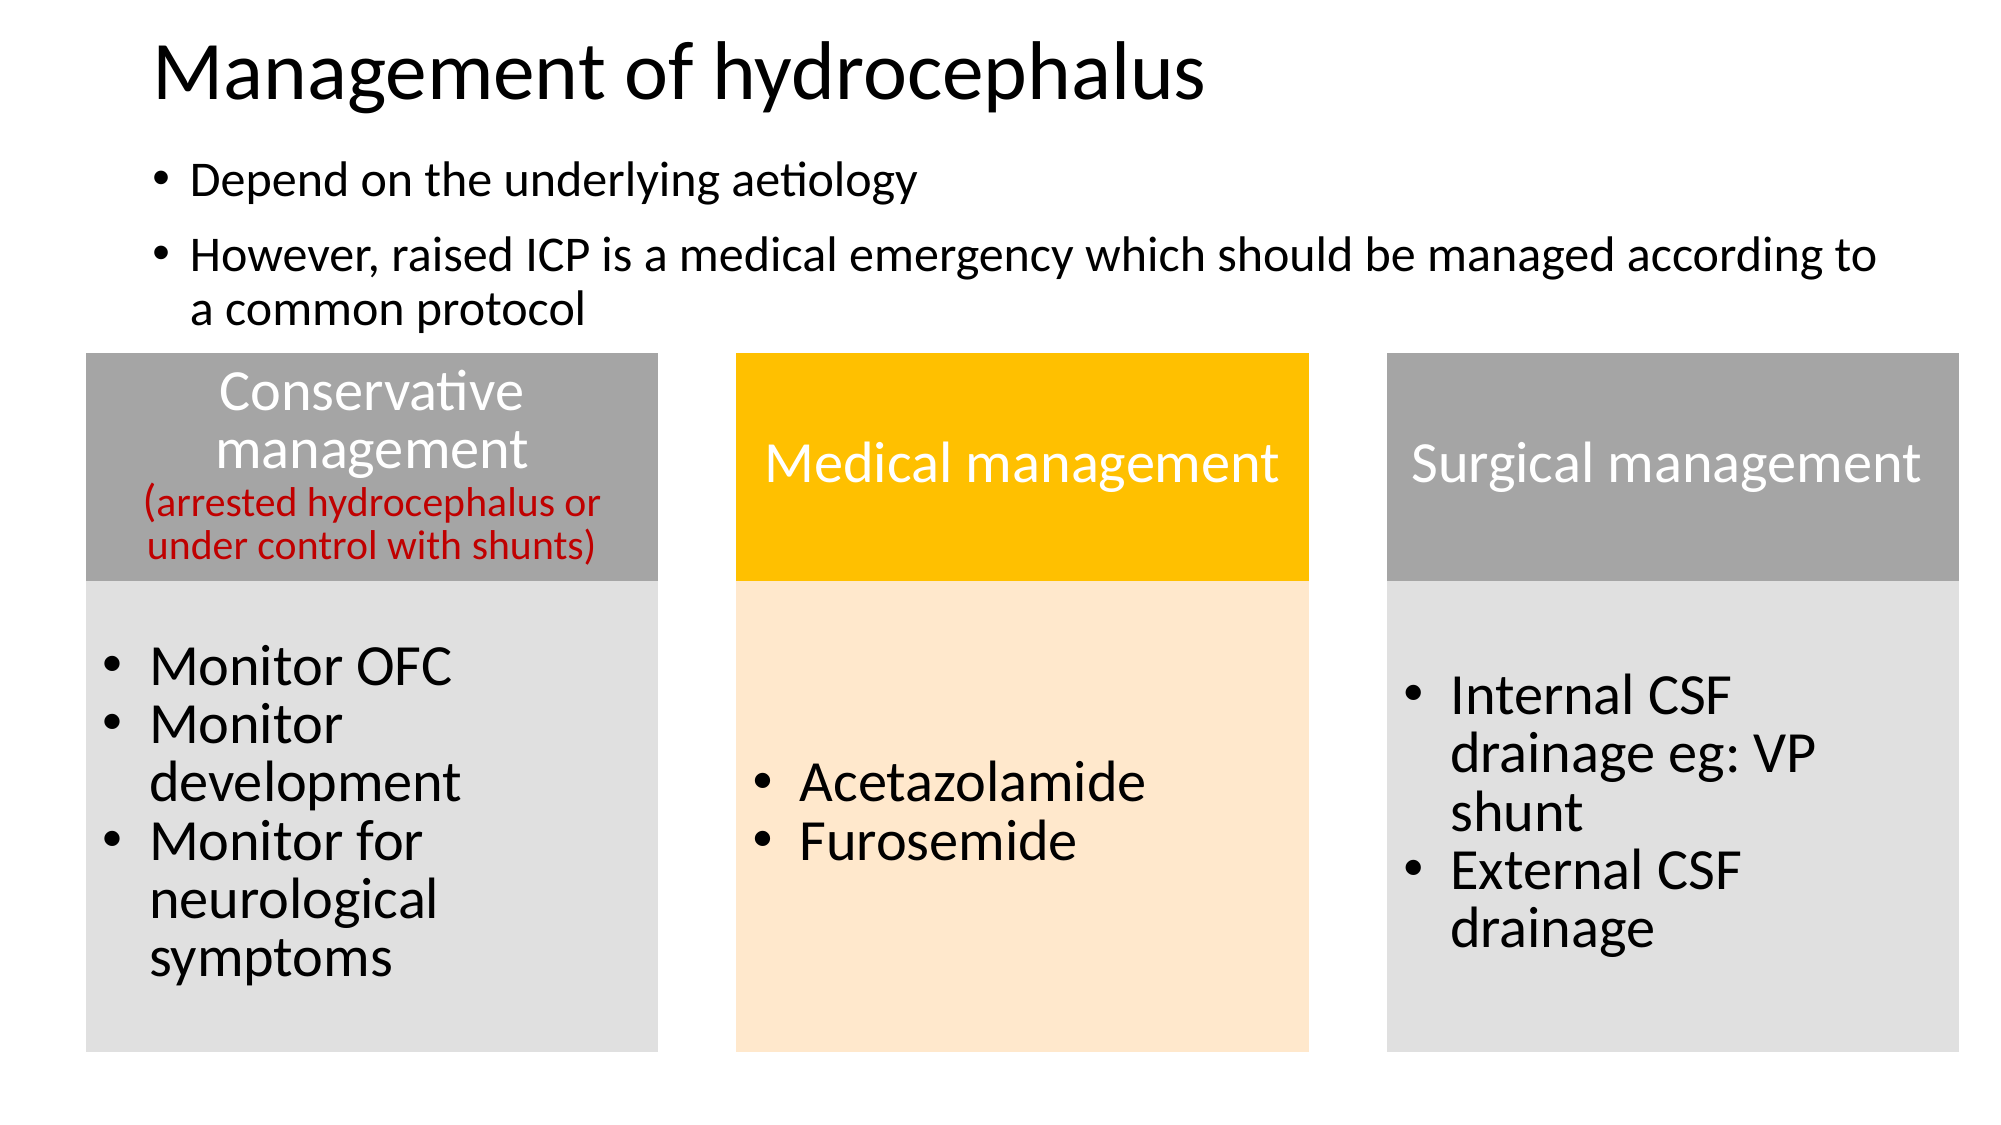

# Management of hydrocephalus
Depend on the underlying aetiology
However, raised ICP is a medical emergency which should be managed according to a common protocol

Conservative management
Monitor OFC
Monitor development
Medical management
Acetazolamide
Surgical management
Internal CSF drainage eg: VP shunt
Monitor for neurological symptoms
External CSF drainage
Furosemide